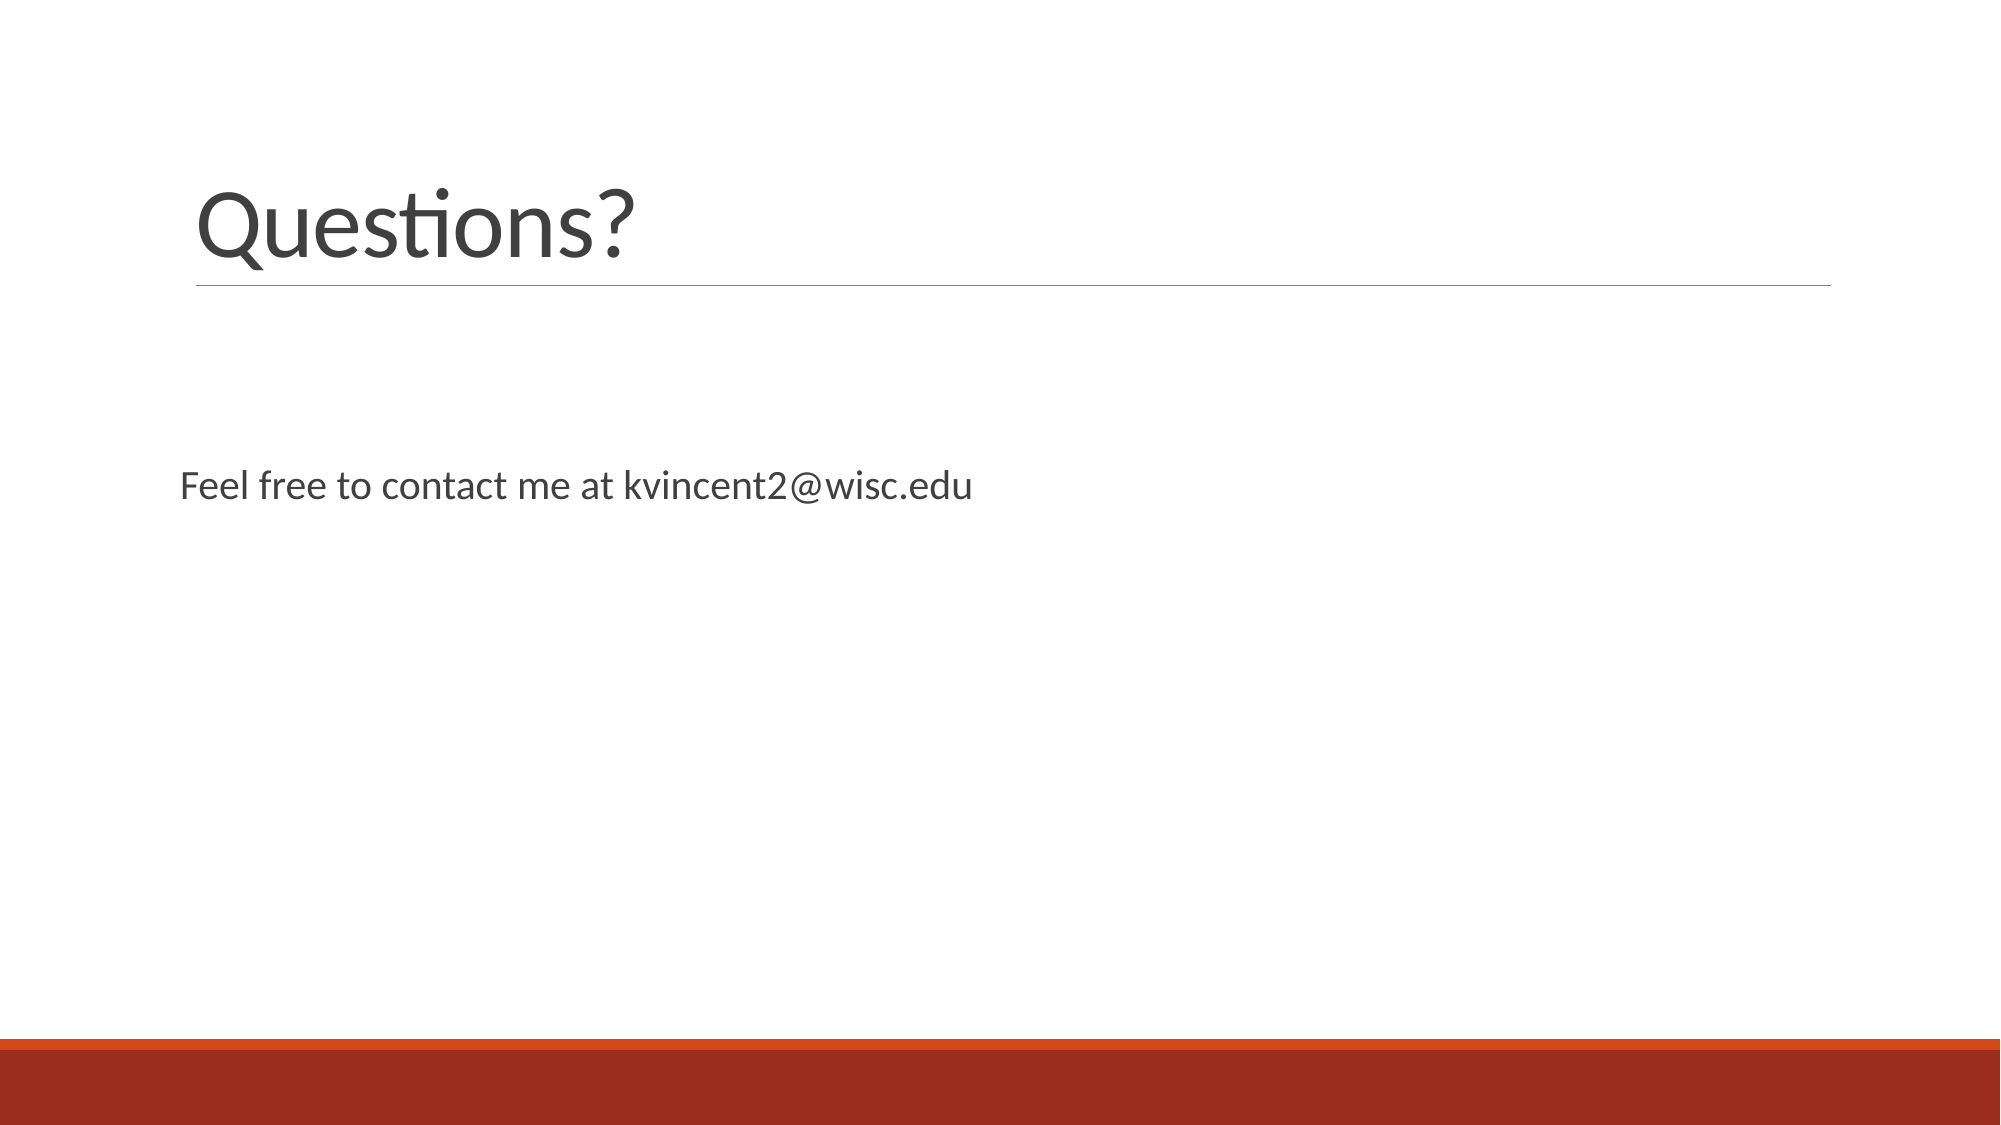

# Questions?

Feel free to contact me at kvincent2@wisc.edu